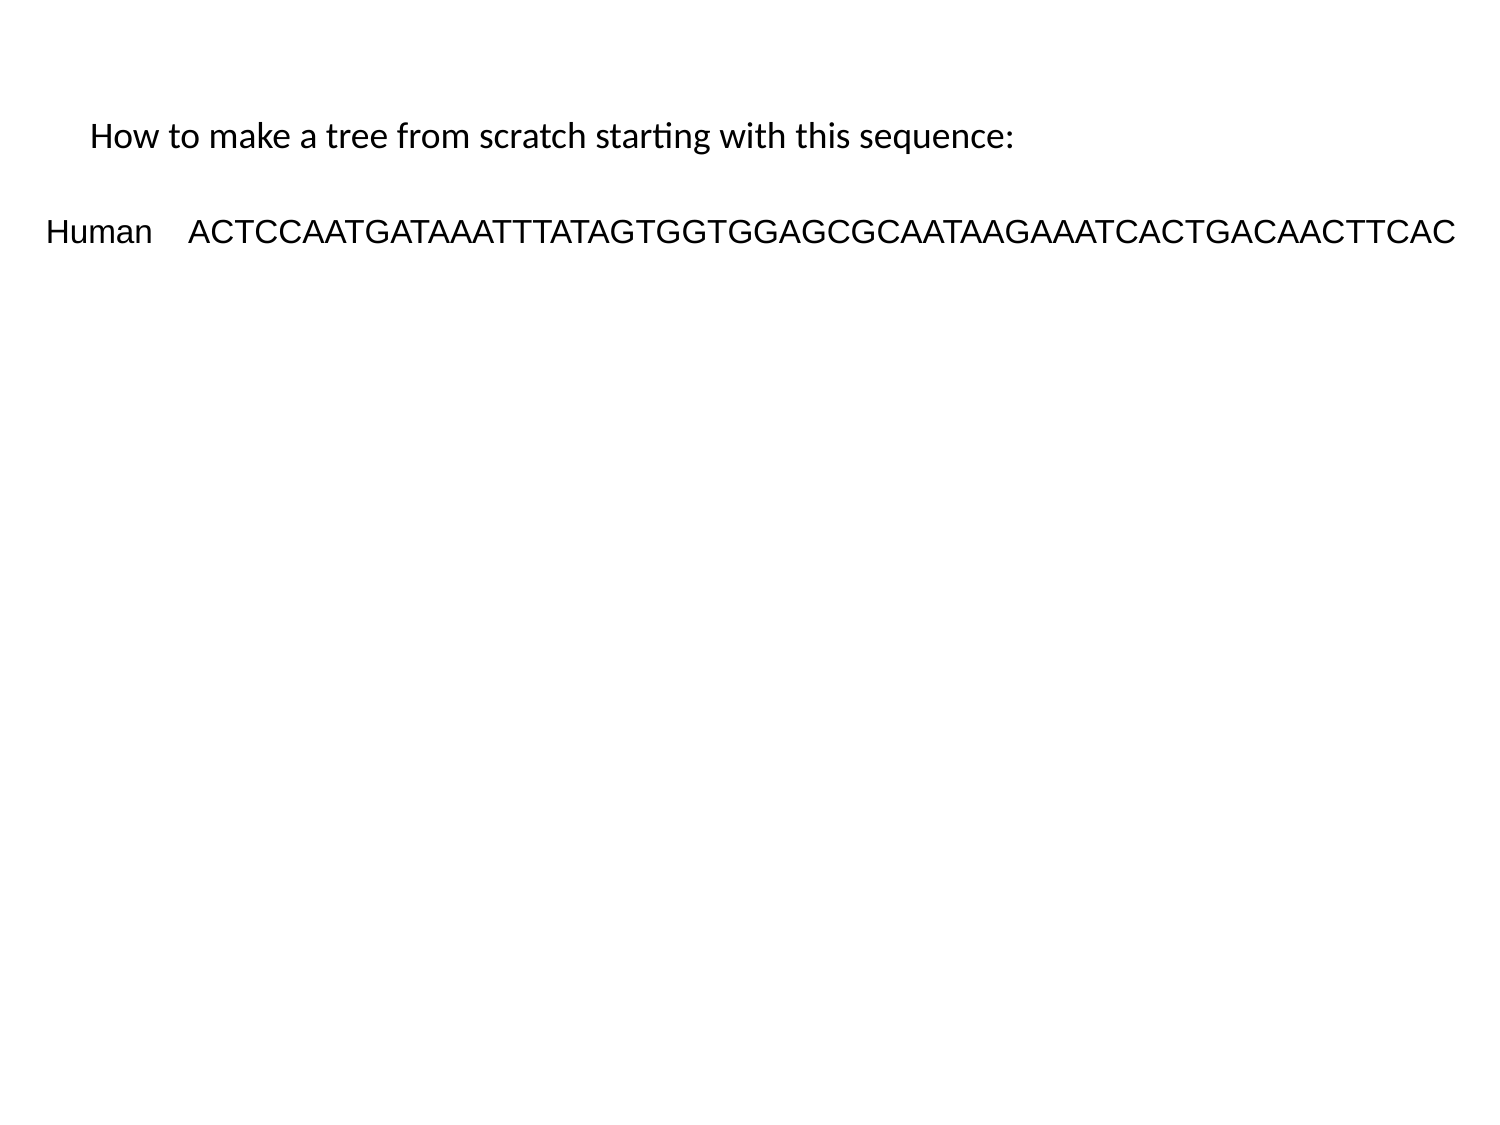

How to make a tree from scratch starting with this sequence:

Human    ACTCCAATGATAAATTTATAGTGGTGGAGCGCAATAAGAAATCACTGACAACTTCAC